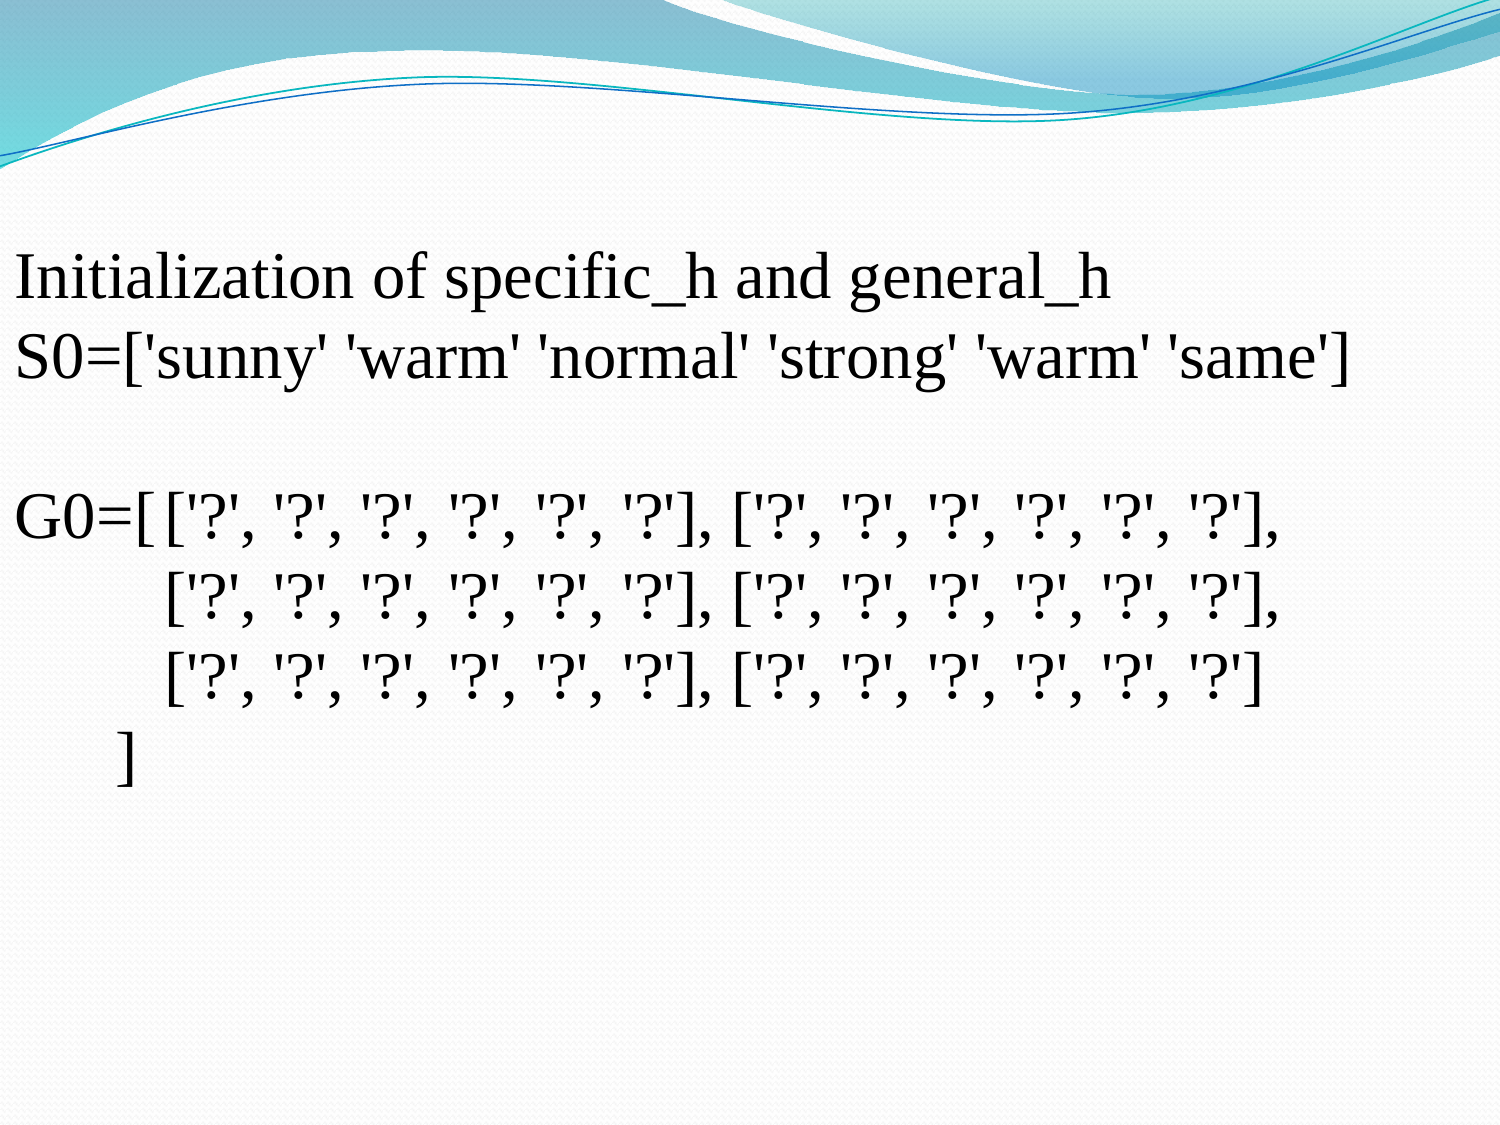

Initialization of specific_h and general_h
S0=['sunny' 'warm' 'normal' 'strong' 'warm' 'same']

G0=[	['?', '?', '?', '?', '?', '?'], ['?', '?', '?', '?', '?', '?'],
	['?', '?', '?', '?', '?', '?'], ['?', '?', '?', '?', '?', '?'],
	['?', '?', '?', '?', '?', '?'], ['?', '?', '?', '?', '?', '?']
      ]